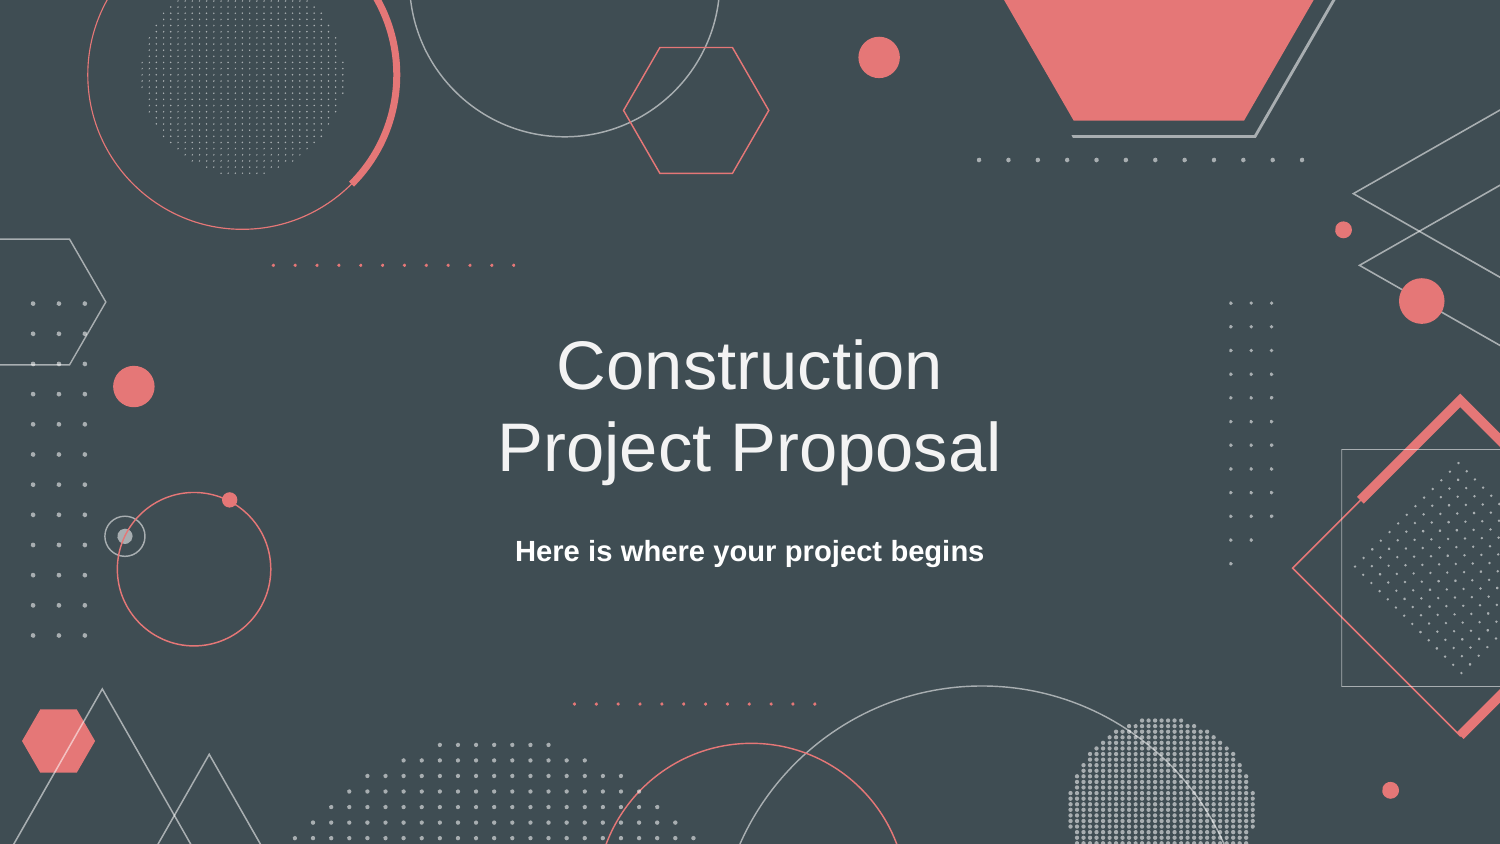

# Construction
Project Proposal

Here is where your project begins